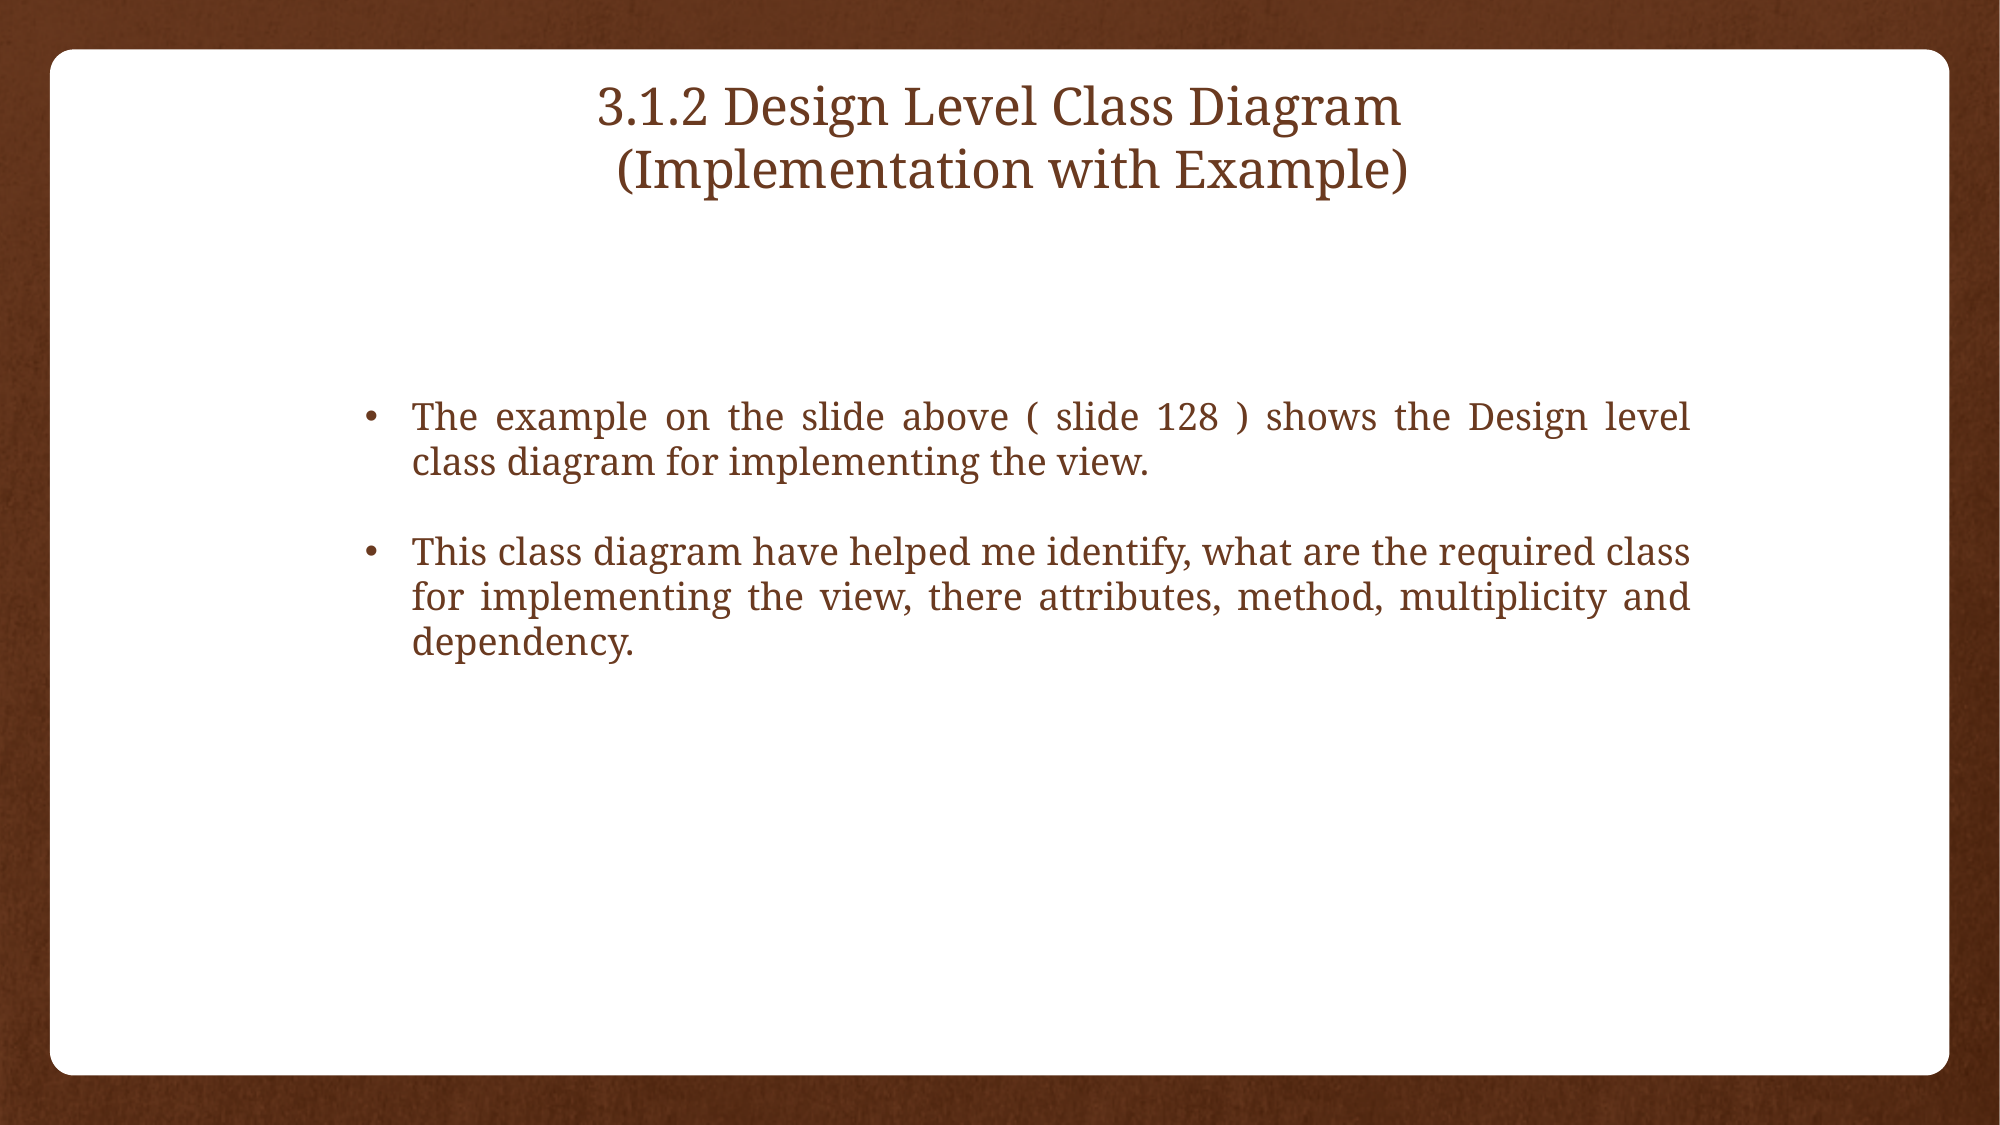

3.1.2 Design Level Class Diagram
  (Implementation with Example)
The example on the slide above ( slide 128 ) shows the Design level class diagram for implementing the view.

This class diagram have helped me identify, what are the required class for implementing the view, there attributes, method, multiplicity and dependency.